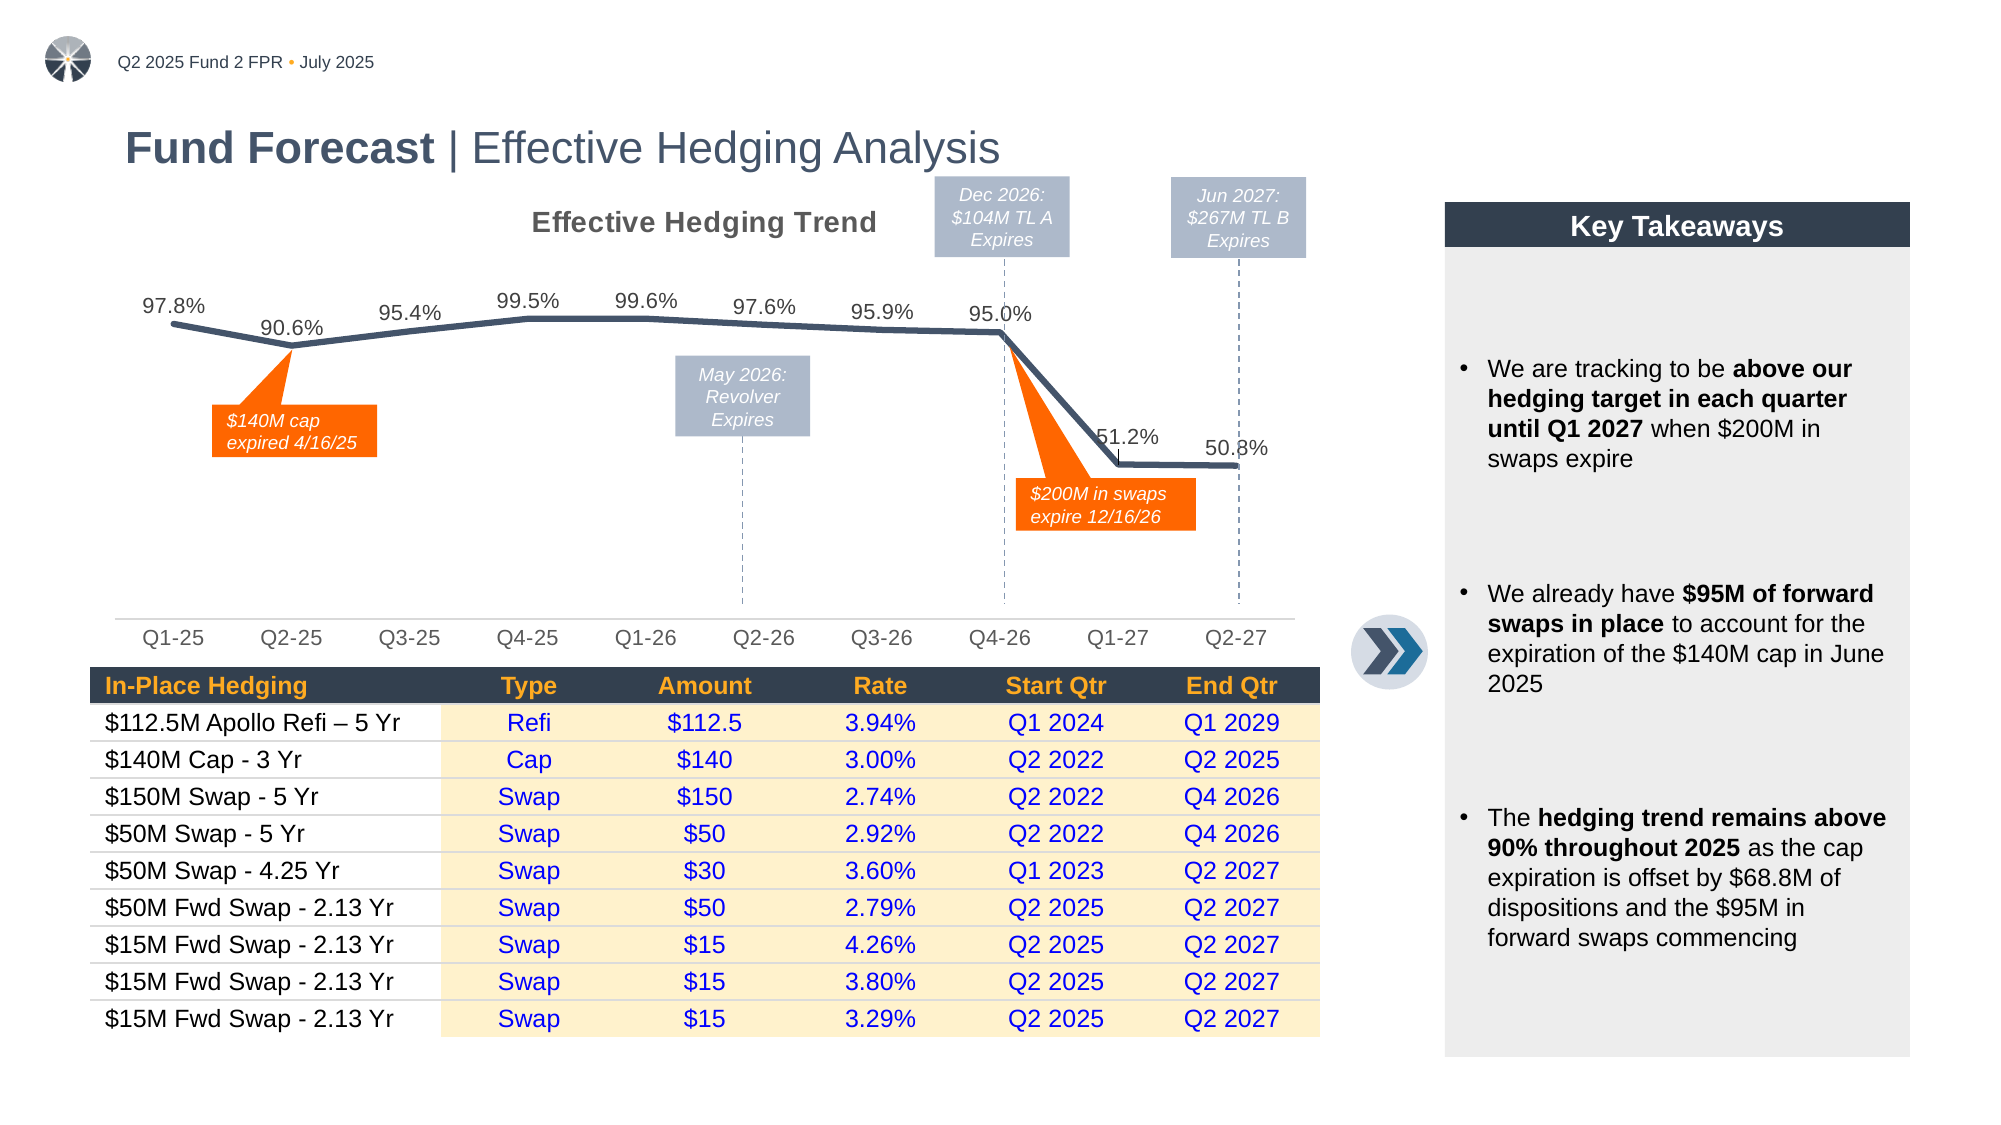

# Fund Forecast | Effective Hedging Analysis
Dec 2026:
$104M TL A Expires
Jun 2027:
$267M TL B
Expires

### Chart: Effective Hedging Trend

| Category | % Hedged |
|---|---|
| Q1-25 | 0.9782608695652174 |
| Q2-25 | 0.9063468829386192 |
| Q3-25 | 0.9538322081690609 |
| Q4-25 | 0.995353612590806 |
| Q1-26 | 0.9956535168195588 |
| Q2-26 | 0.9755104046504544 |
| Q3-26 | 0.9586619816586317 |
| Q4-26 | 0.9504100877151809 |
| Q1-27 | 0.5124100729518382 |
| Q2-27 | 0.5083364687792787 |
Key Takeaways
We are tracking to be above our hedging target in each quarter until Q1 2027 when $200M in swaps expire

We already have $95M of forward swaps in place to account for the expiration of the $140M cap in June 2025

The hedging trend remains above 90% throughout 2025 as the cap expiration is offset by $68.8M of dispositions and the $95M in forward swaps commencing
May 2026: Revolver Expires
$140M cap expired 4/16/25
$200M in swaps expire 12/16/26

| In-Place Hedging | Type | Amount | Rate | Start Qtr | End Qtr |
| --- | --- | --- | --- | --- | --- |
| $112.5M Apollo Refi – 5 Yr | Refi | $112.5 | 3.94% | Q1 2024 | Q1 2029 |
| $140M Cap - 3 Yr | Cap | $140 | 3.00% | Q2 2022 | Q2 2025 |
| $150M Swap - 5 Yr | Swap | $150 | 2.74% | Q2 2022 | Q4 2026 |
| $50M Swap - 5 Yr | Swap | $50 | 2.92% | Q2 2022 | Q4 2026 |
| $50M Swap - 4.25 Yr | Swap | $30 | 3.60% | Q1 2023 | Q2 2027 |
| $50M Fwd Swap - 2.13 Yr | Swap | $50 | 2.79% | Q2 2025 | Q2 2027 |
| $15M Fwd Swap - 2.13 Yr | Swap | $15 | 4.26% | Q2 2025 | Q2 2027 |
| $15M Fwd Swap - 2.13 Yr | Swap | $15 | 3.80% | Q2 2025 | Q2 2027 |
| $15M Fwd Swap - 2.13 Yr | Swap | $15 | 3.29% | Q2 2025 | Q2 2027 |